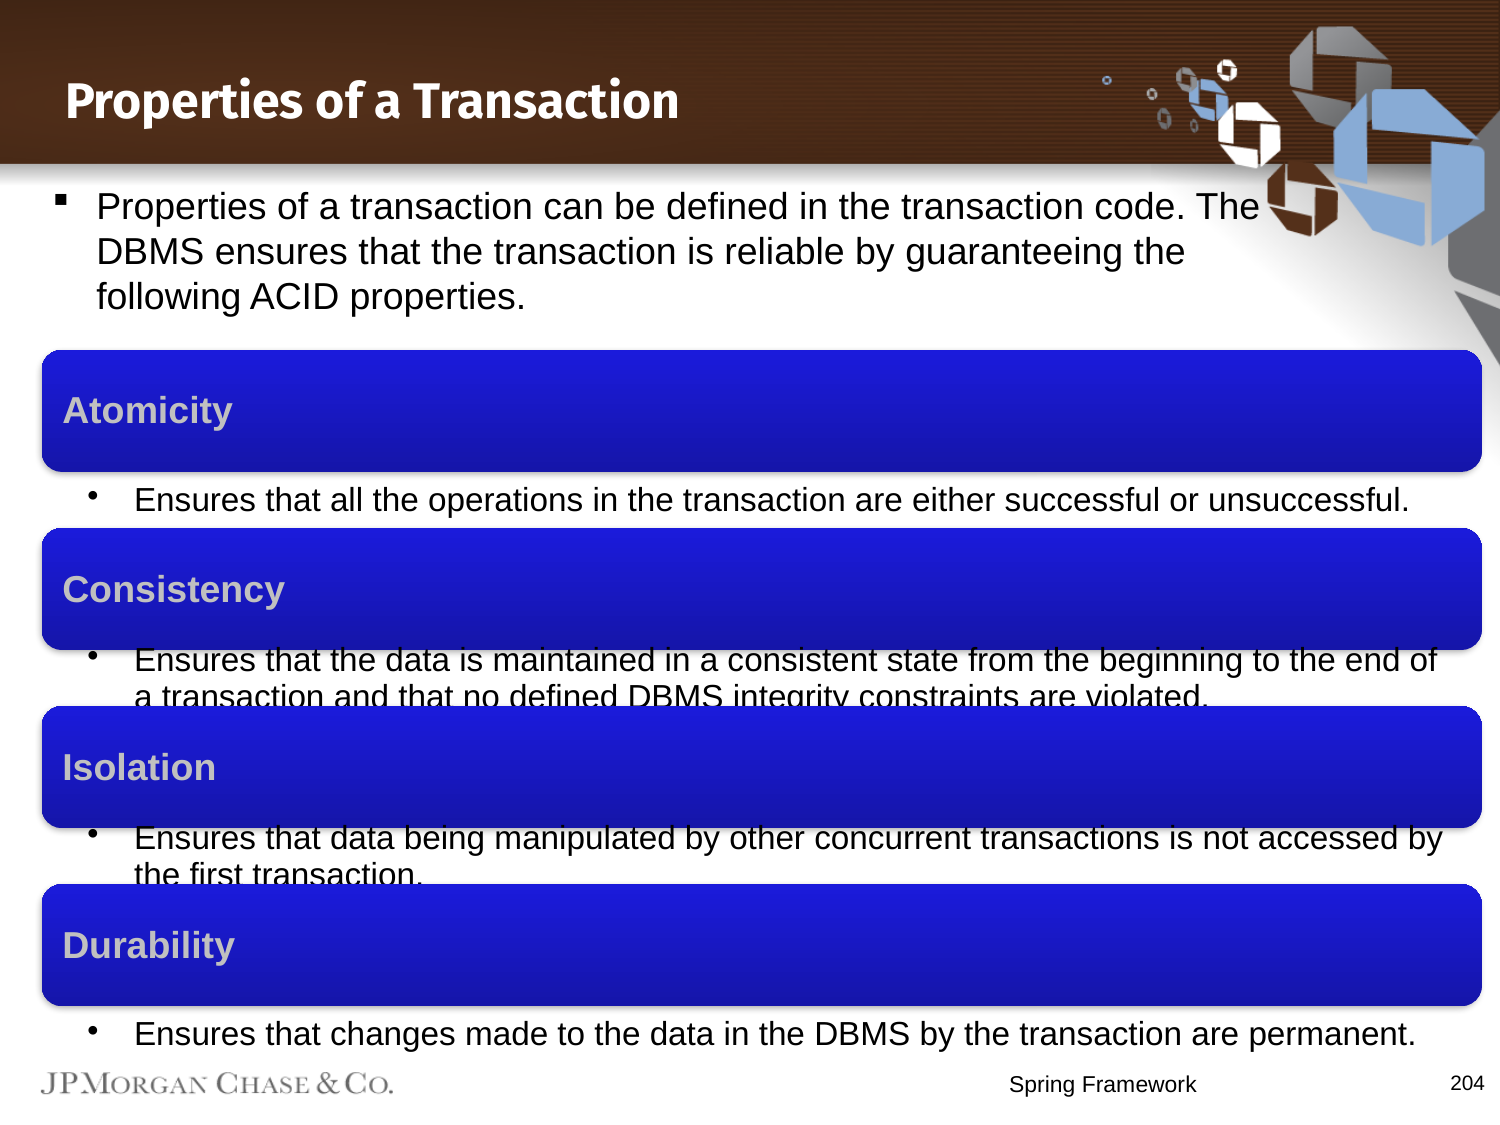

Properties of a Transaction
Properties of a transaction can be defined in the transaction code. The DBMS ensures that the transaction is reliable by guaranteeing the following ACID properties.
Isolation
Durability
Ensures that changes made to the data in the DBMS by the transaction are permanent.
Consistency
Ensures that the data is maintained in a consistent state from the beginning to the end of a transaction and that no defined DBMS integrity constraints are violated.
Atomicity
Ensures that all the operations in the transaction are either successful or unsuccessful.
Ensures that data being manipulated by other concurrent transactions is not accessed by the first transaction.
Spring Framework
204